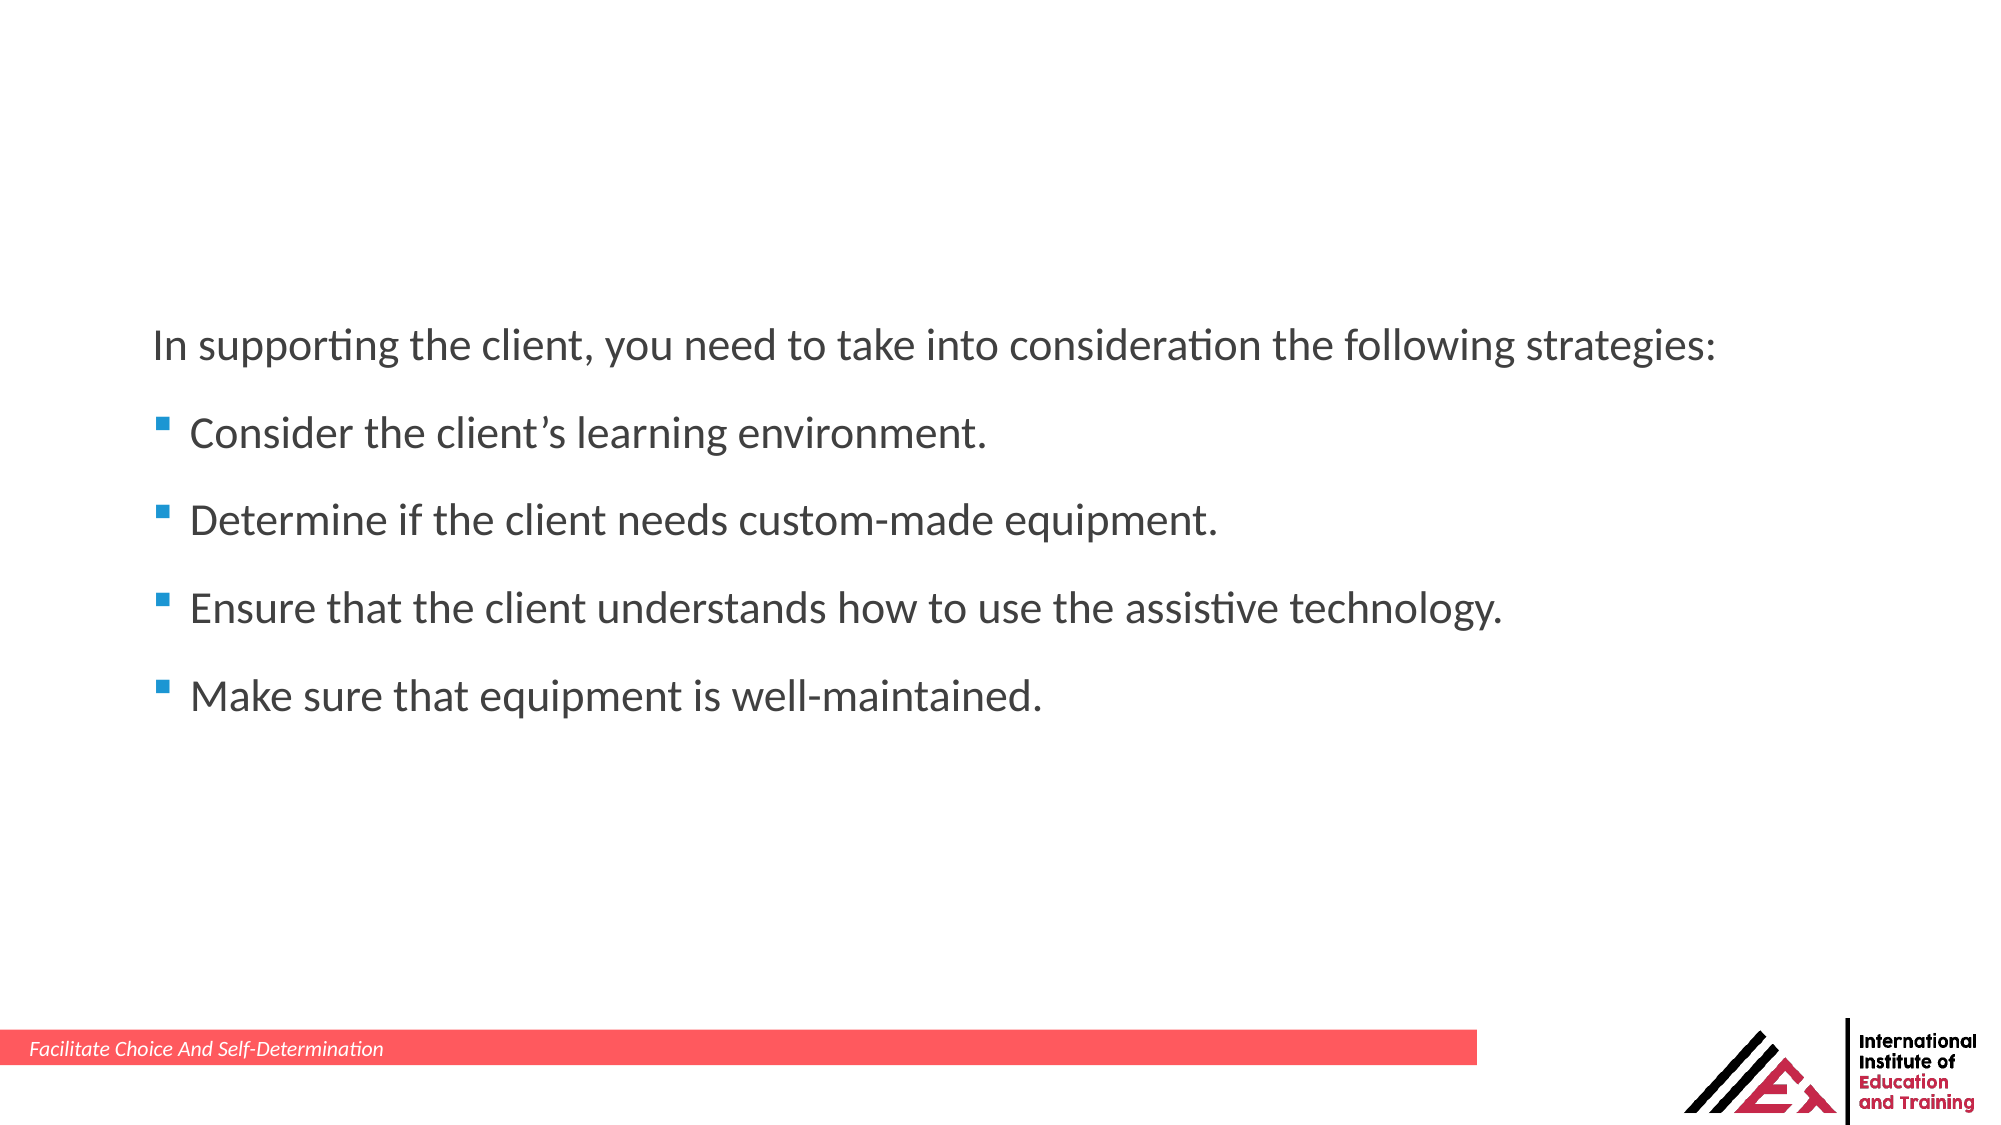

In supporting the client, you need to take into consideration the following strategies:
Consider the client’s learning environment.
Determine if the client needs custom-made equipment.
Ensure that the client understands how to use the assistive technology.
Make sure that equipment is well-maintained.
Facilitate Choice And Self-Determination